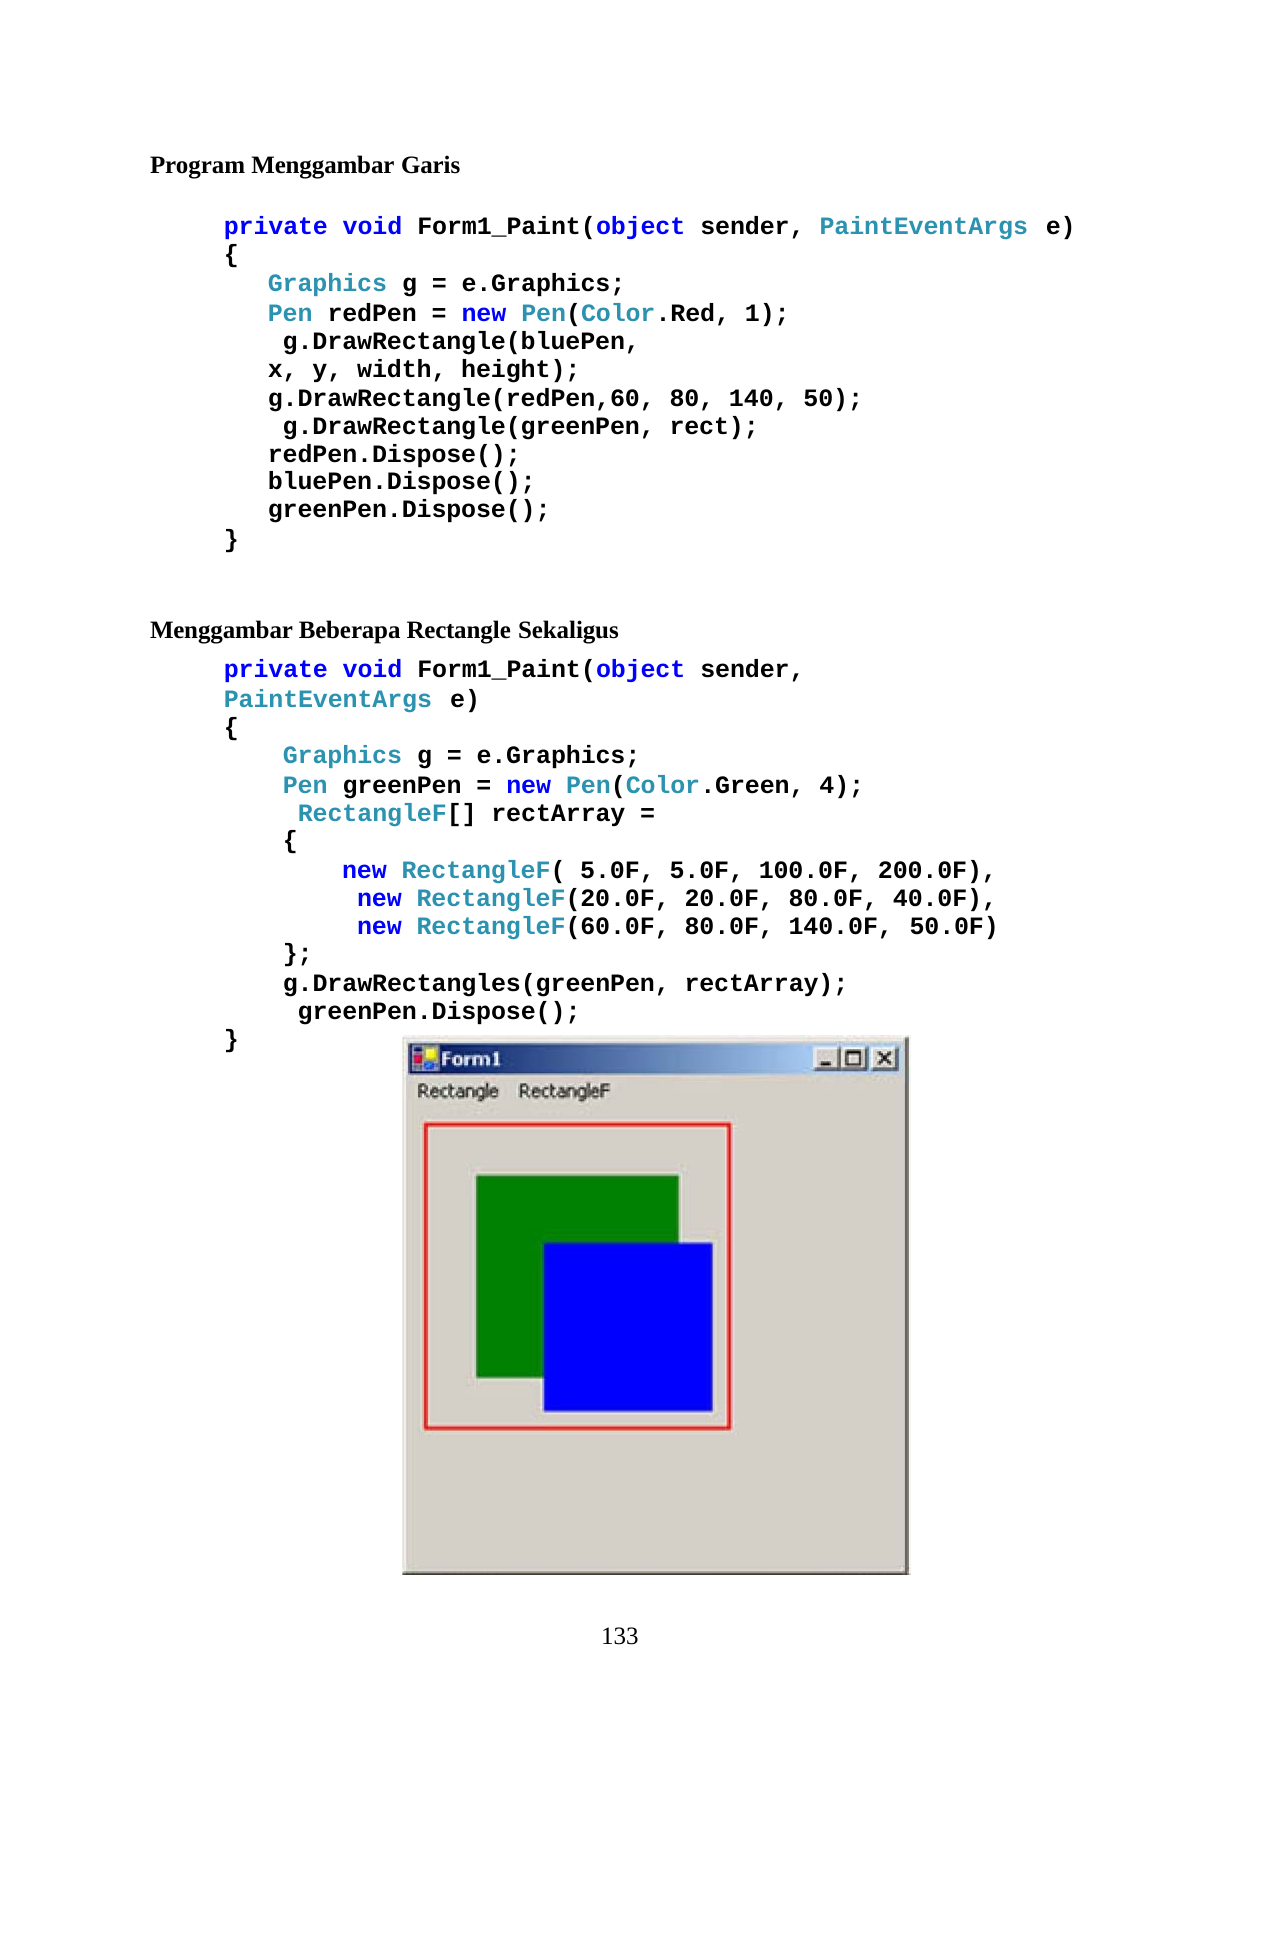

Program Menggambar Garis

private void Form1_Paint(object sender, PaintEventArgs e)
{
Graphics g = e.Graphics;
Pen redPen = new Pen(Color.Red, 1);  g.DrawRectangle(bluePen,
x, y, width, height);  g.DrawRectangle(redPen,60, 80, 140, 50);  g.DrawRectangle(greenPen, rect);  redPen.Dispose();
bluePen.Dispose();
greenPen.Dispose();
}

Menggambar Beberapa Rectangle Sekaligus
private void Form1_Paint(object sender, PaintEventArgs e)
{
Graphics g = e.Graphics;
Pen greenPen = new Pen(Color.Green, 4);  RectangleF[] rectArray =
{
new RectangleF( 5.0F, 5.0F, 100.0F, 200.0F),  new RectangleF(20.0F, 20.0F, 80.0F, 40.0F),  new RectangleF(60.0F, 80.0F, 140.0F, 50.0F)
};
g.DrawRectangles(greenPen, rectArray);  greenPen.Dispose();
}

133